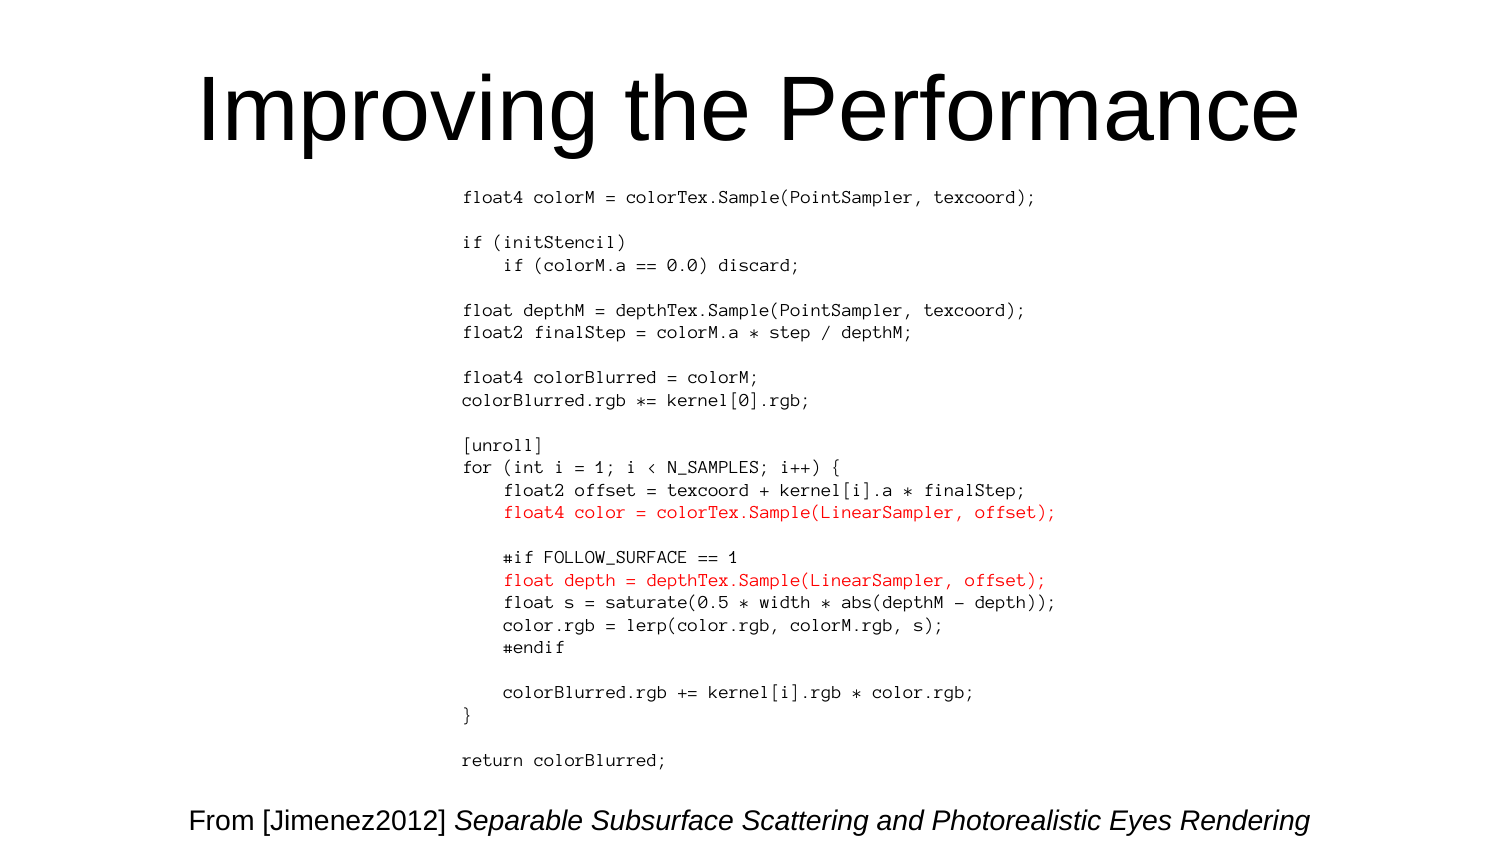

# Improving the Performance
    float4 colorM = colorTex.Sample(PointSampler, texcoord);

    if (initStencil)
        if (colorM.a == 0.0) discard;

    float depthM = depthTex.Sample(PointSampler, texcoord);
    float2 finalStep = colorM.a * step / depthM;

    float4 colorBlurred = colorM;
    colorBlurred.rgb *= kernel[0].rgb;

    [unroll]
    for (int i = 1; i < N_SAMPLES; i++) {
        float2 offset = texcoord + kernel[i].a * finalStep;
        float4 color = colorTex.Sample(LinearSampler, offset);

        #if FOLLOW_SURFACE == 1
        float depth = depthTex.Sample(LinearSampler, offset);
        float s = saturate(0.5 * width * abs(depthM - depth));
        color.rgb = lerp(color.rgb, colorM.rgb, s);
        #endif

        colorBlurred.rgb += kernel[i].rgb * color.rgb;
    }

    return colorBlurred;
From [Jimenez2012] Separable Subsurface Scattering and Photorealistic Eyes Rendering